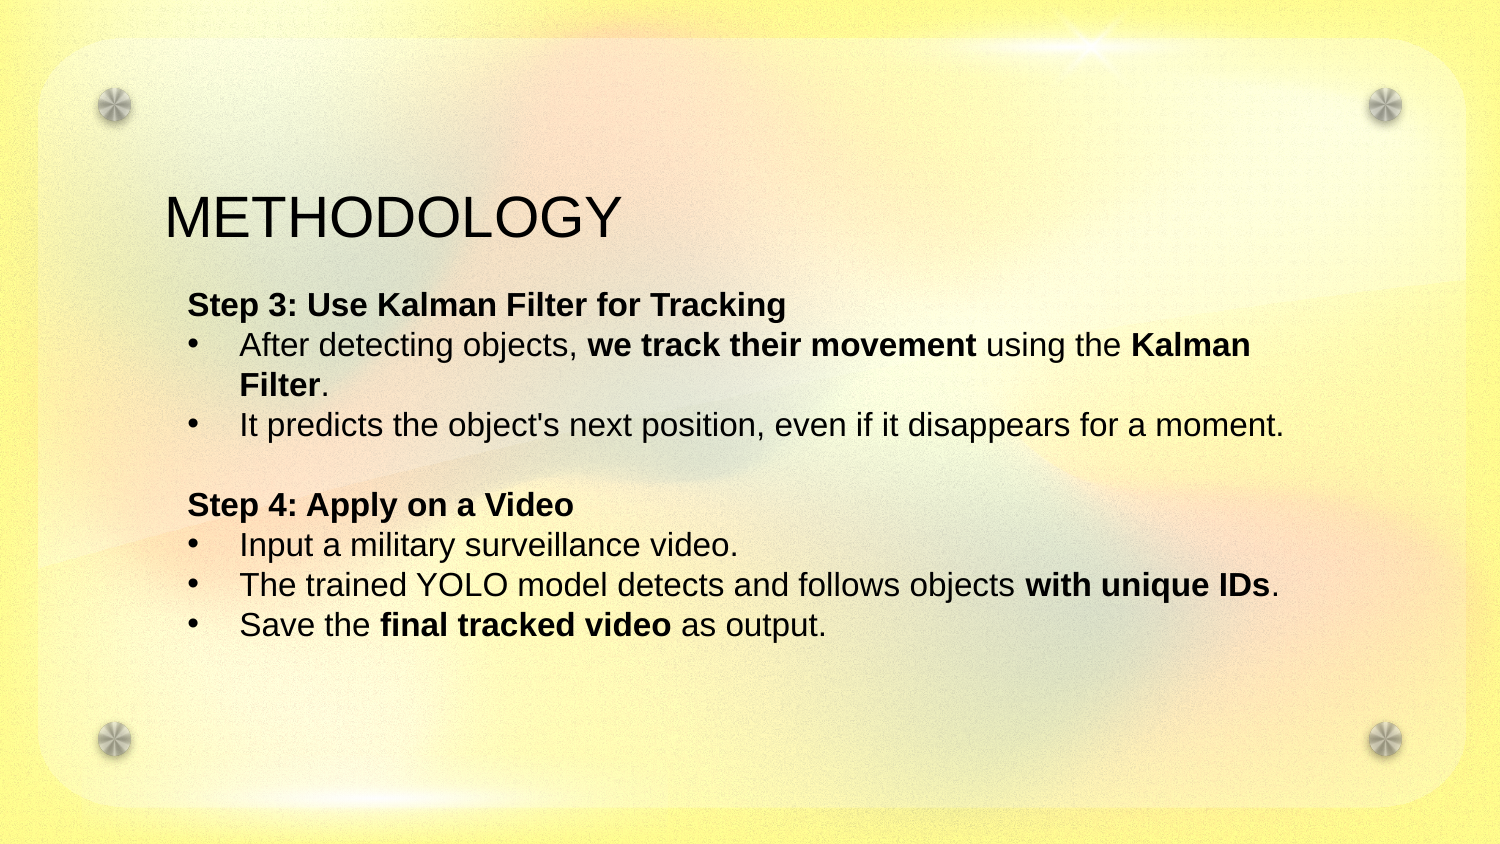

# METHODOLOGY
Step 3: Use Kalman Filter for Tracking
After detecting objects, we track their movement using the Kalman Filter.
It predicts the object's next position, even if it disappears for a moment.

Step 4: Apply on a Video
Input a military surveillance video.
The trained YOLO model detects and follows objects with unique IDs.
Save the final tracked video as output.